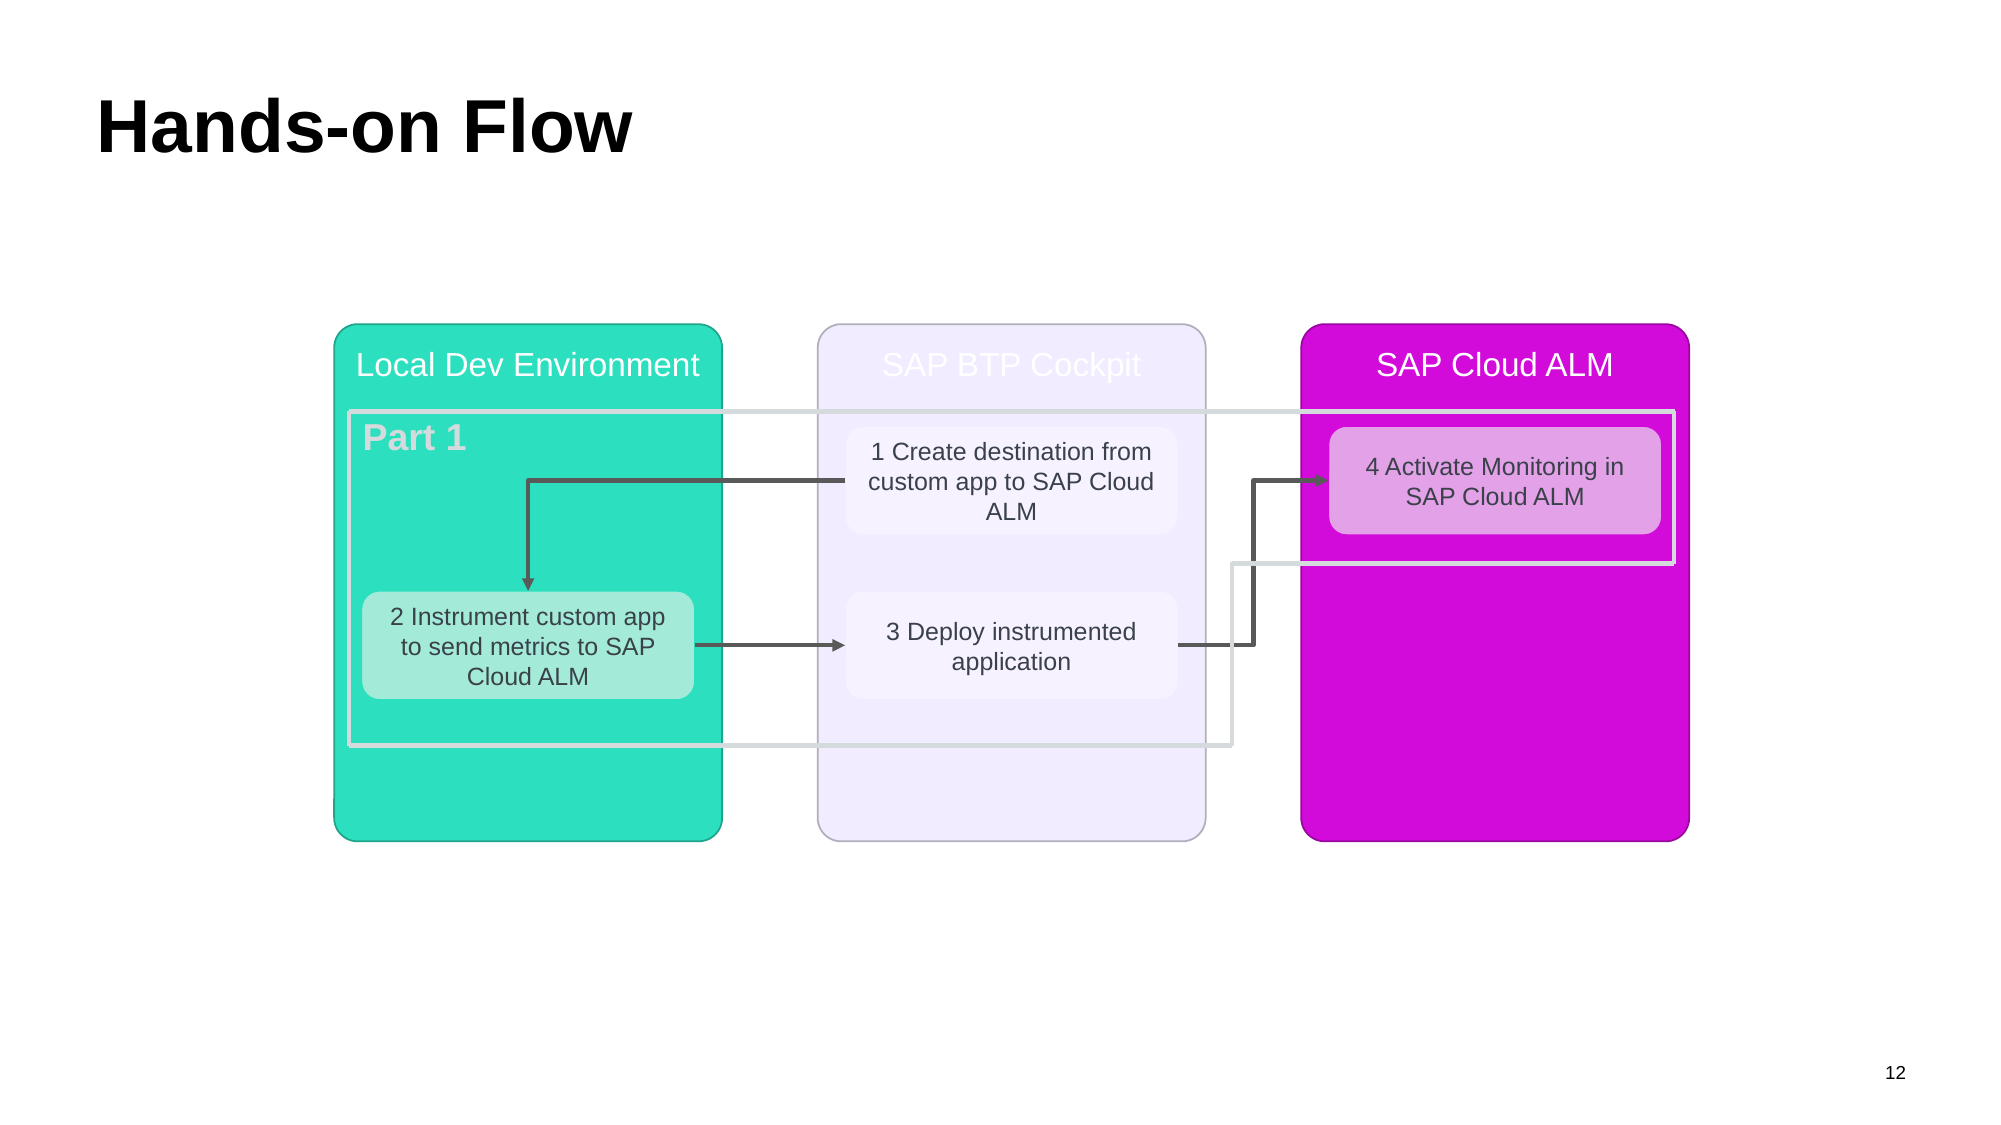

# Hands-on Flow
Local Dev Environment
SAP BTP Cockpit
SAP Cloud ALM
Part 1
1 Create destination from custom app to SAP Cloud ALM
4 Activate Monitoring in SAP Cloud ALM
2 Instrument custom app to send metrics to SAP Cloud ALM
3 Deploy instrumented application